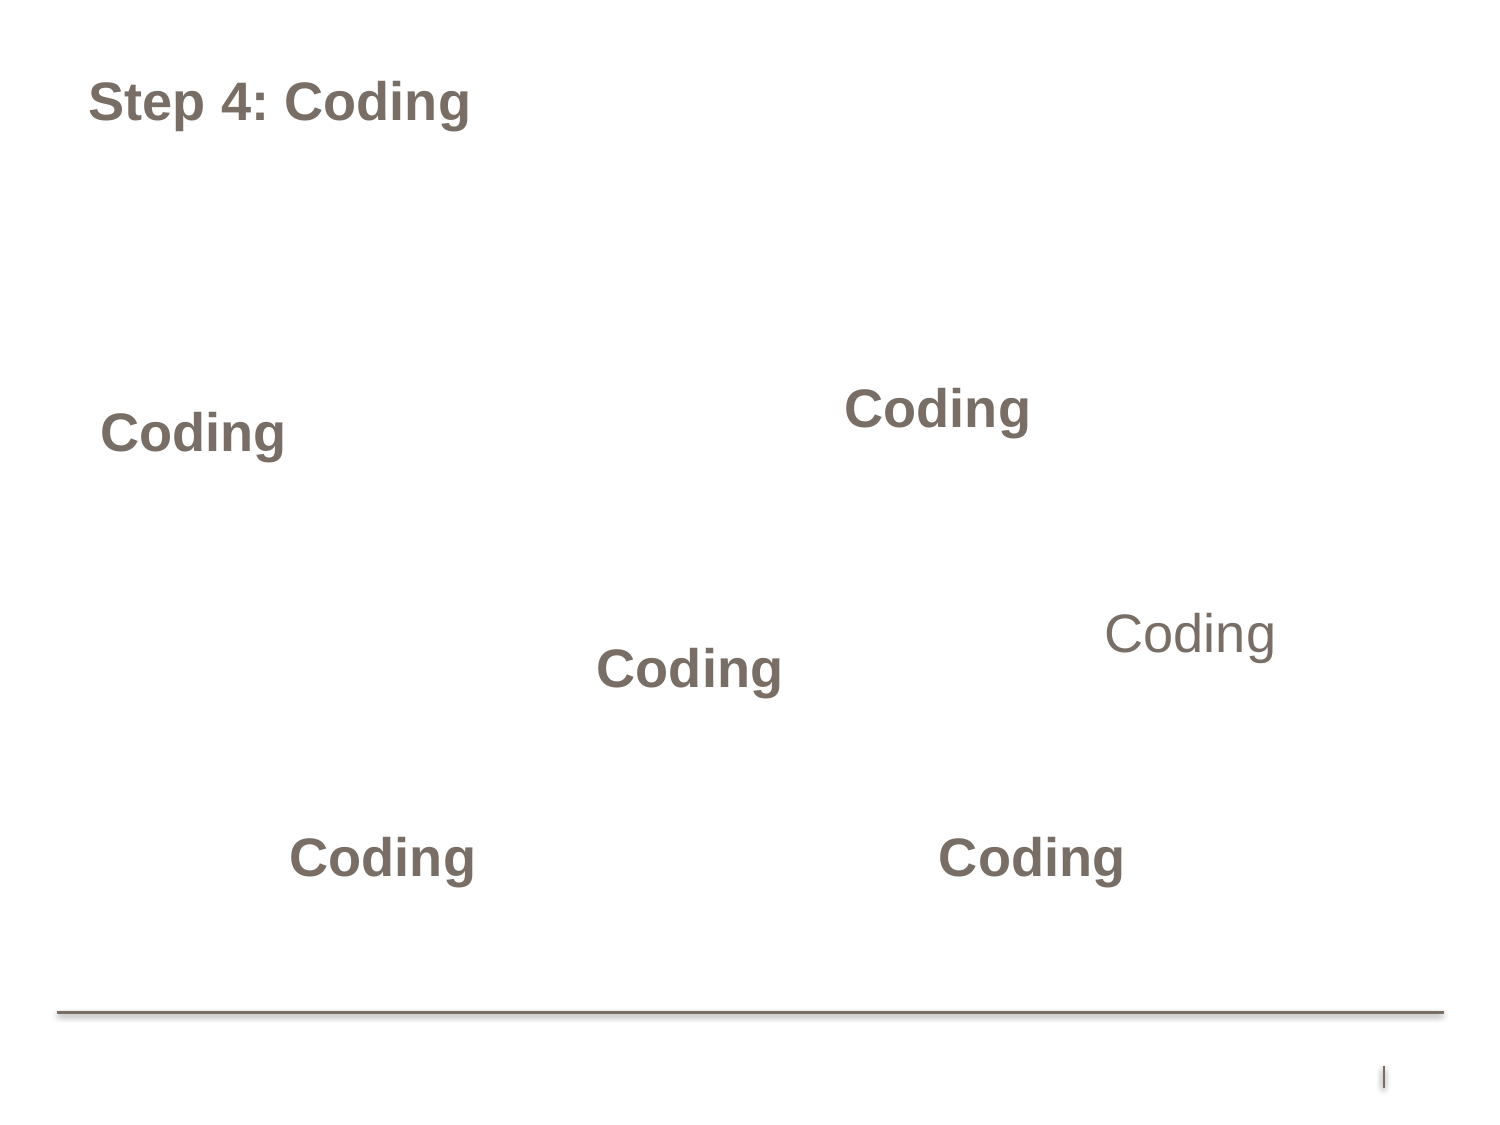

Step 4: Coding
Coding
Coding
Coding
Coding
# Coding
Coding